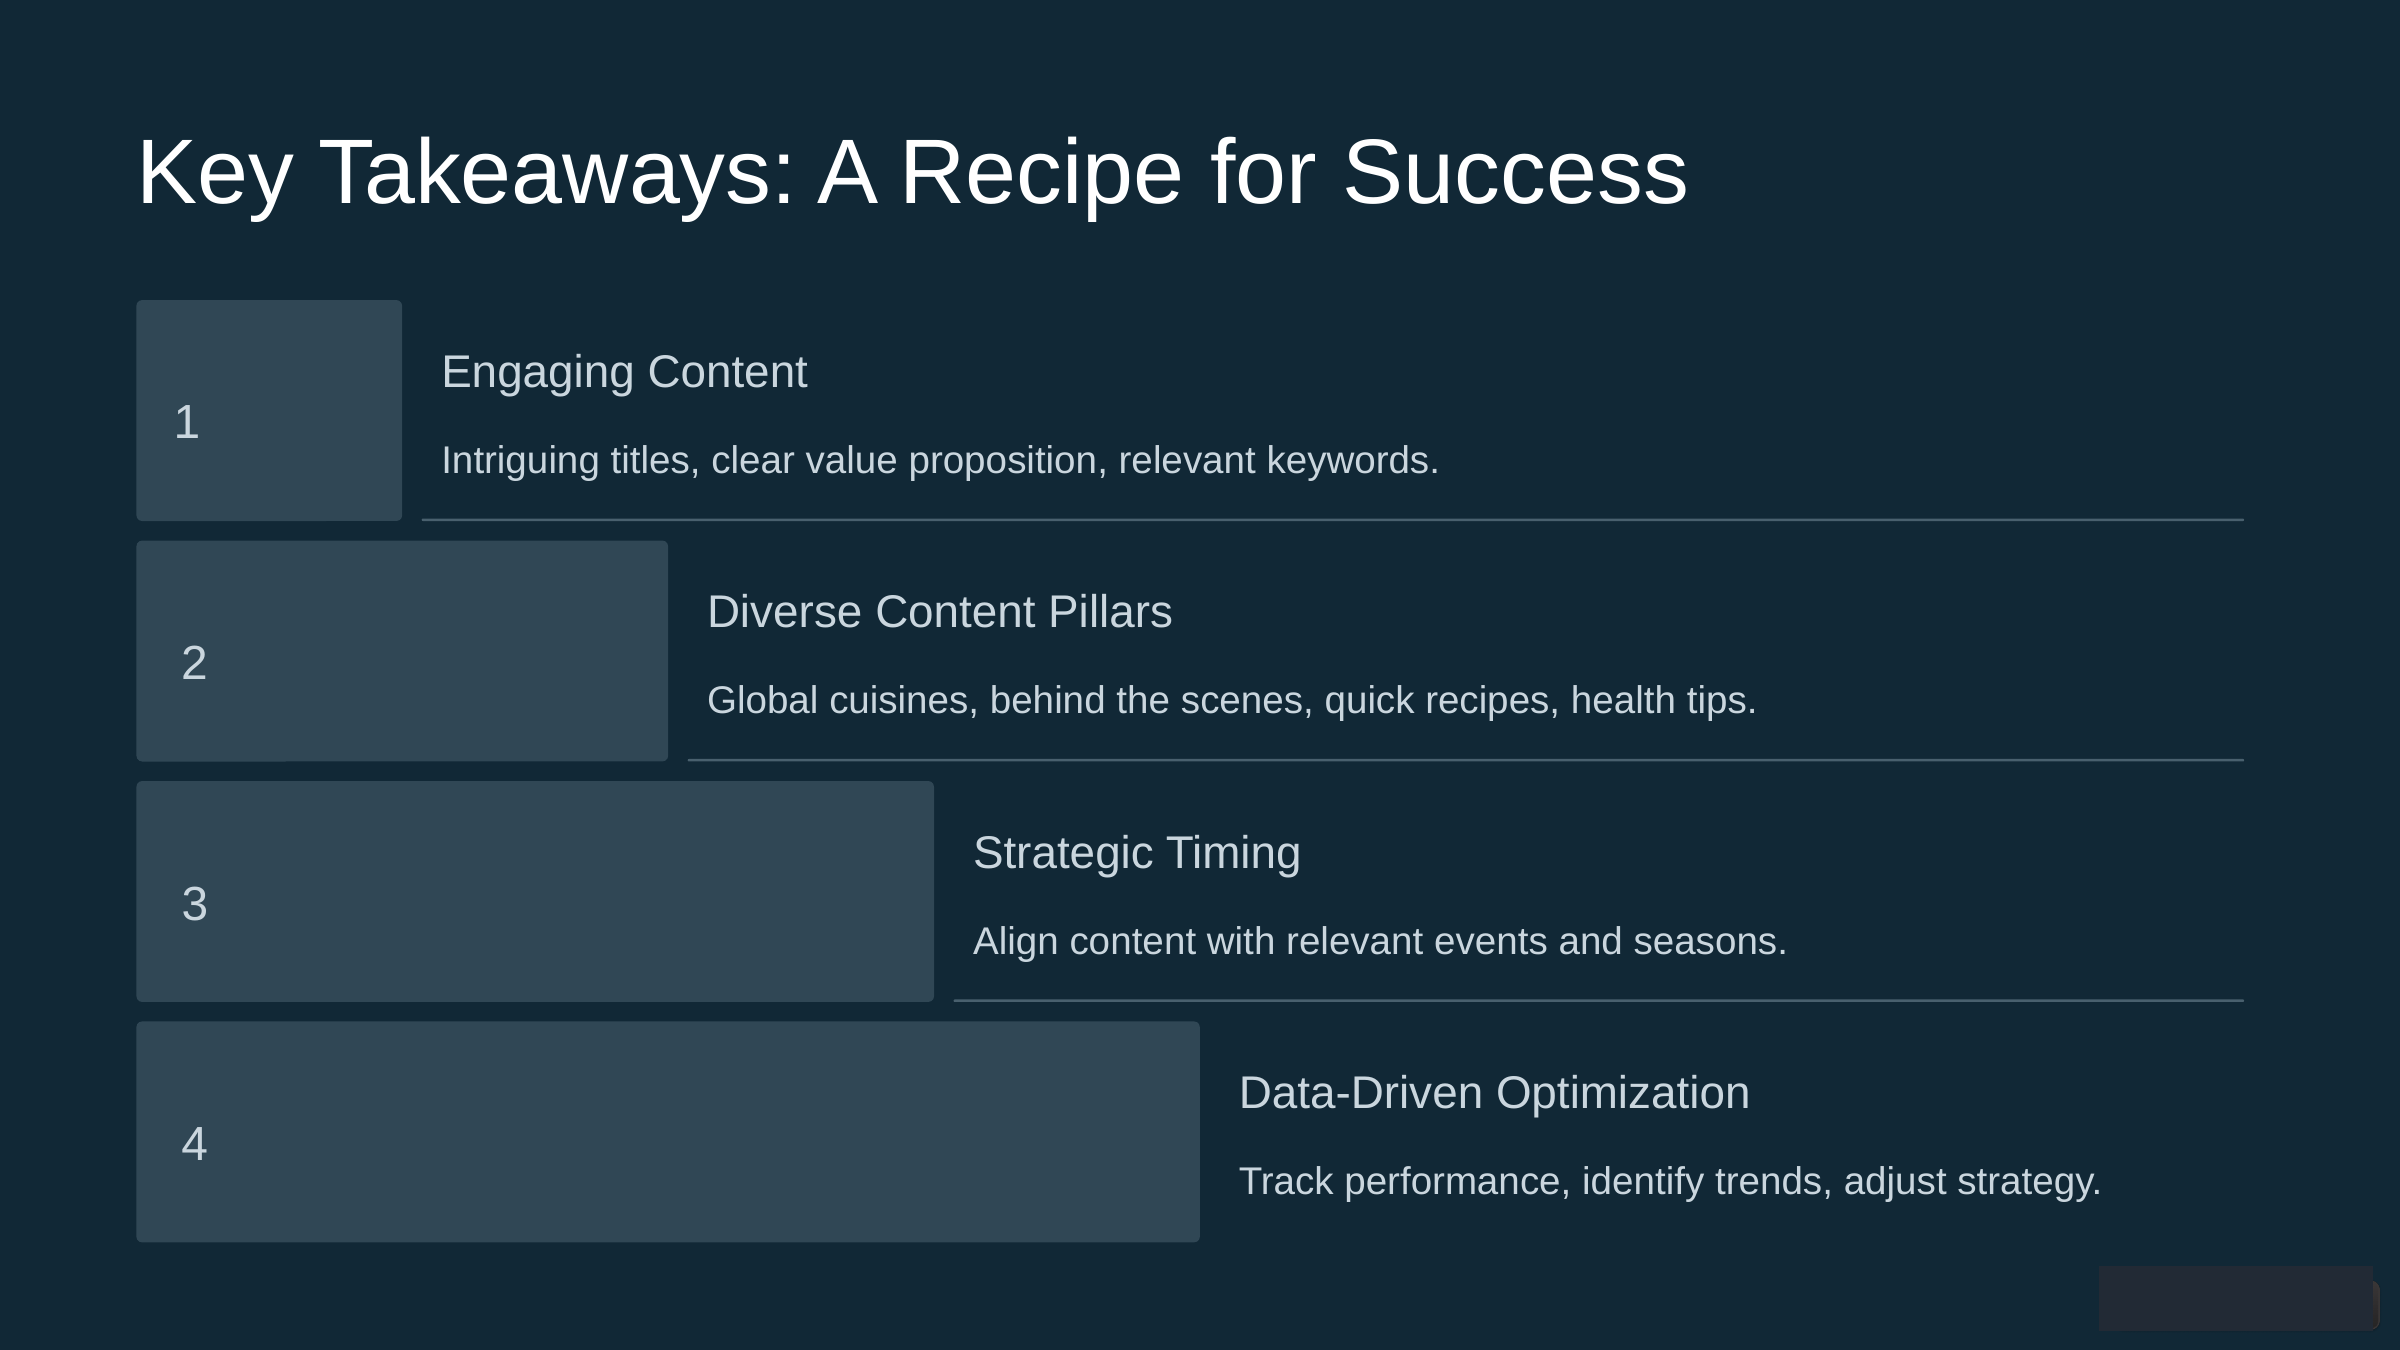

Key Takeaways: A Recipe for Success

Engaging Content
1
Intriguing titles, clear value proposition, relevant keywords.

Diverse Content Pillars
2
Global cuisines, behind the scenes, quick recipes, health tips.

Strategic Timing
3
Align content with relevant events and seasons.

Data-Driven Optimization
4
Track performance, identify trends, adjust strategy.